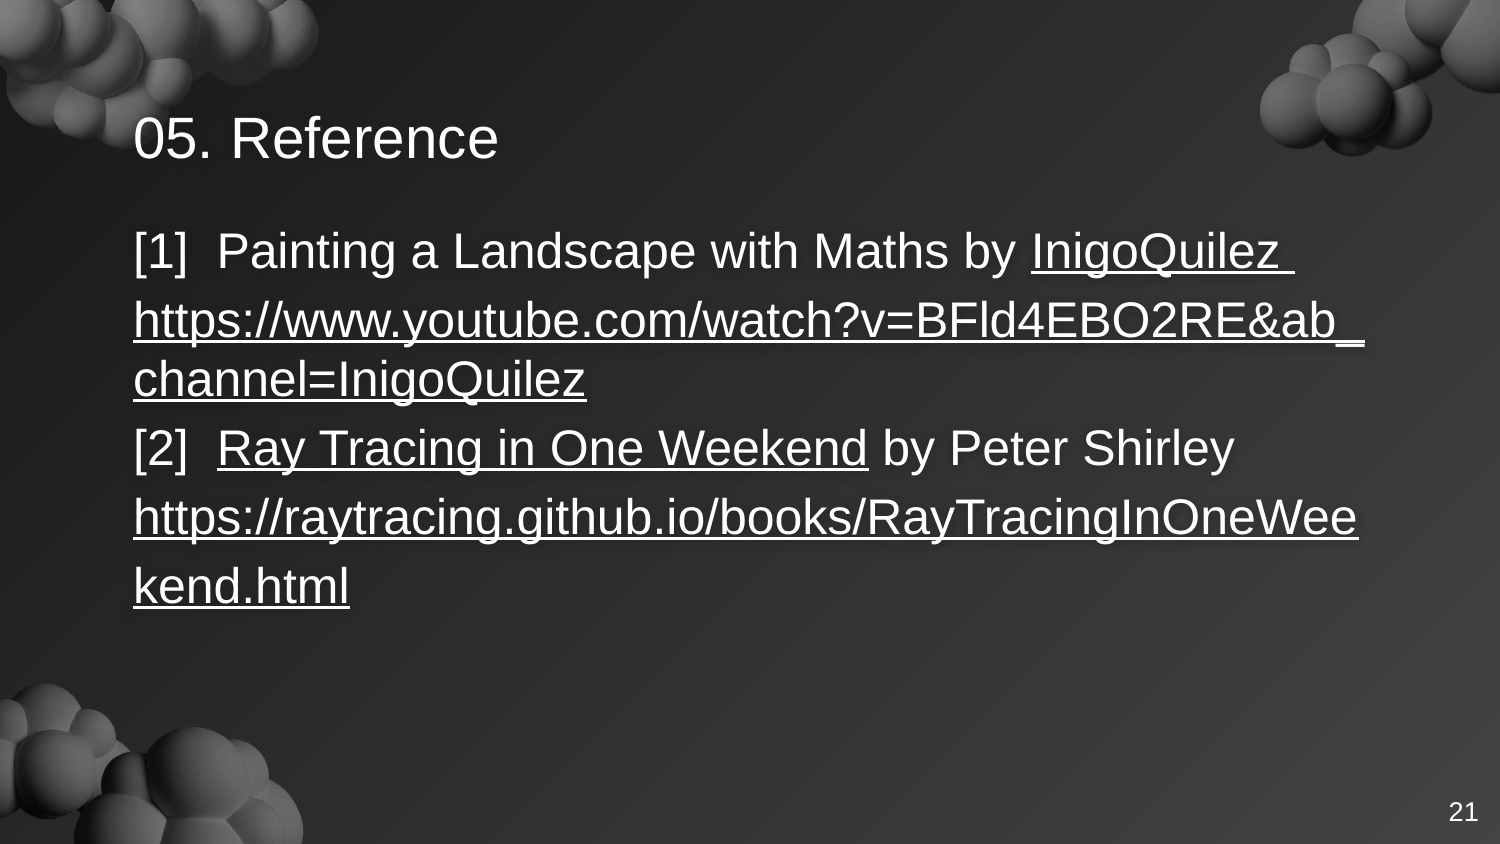

# 05. Reference
[1]  Painting a Landscape with Maths by InigoQuilez
https://www.youtube.com/watch?v=BFld4EBO2RE&ab_channel=InigoQuilez
[2]  Ray Tracing in One Weekend by Peter Shirley https://raytracing.github.io/books/RayTracingInOneWeekend.html
21